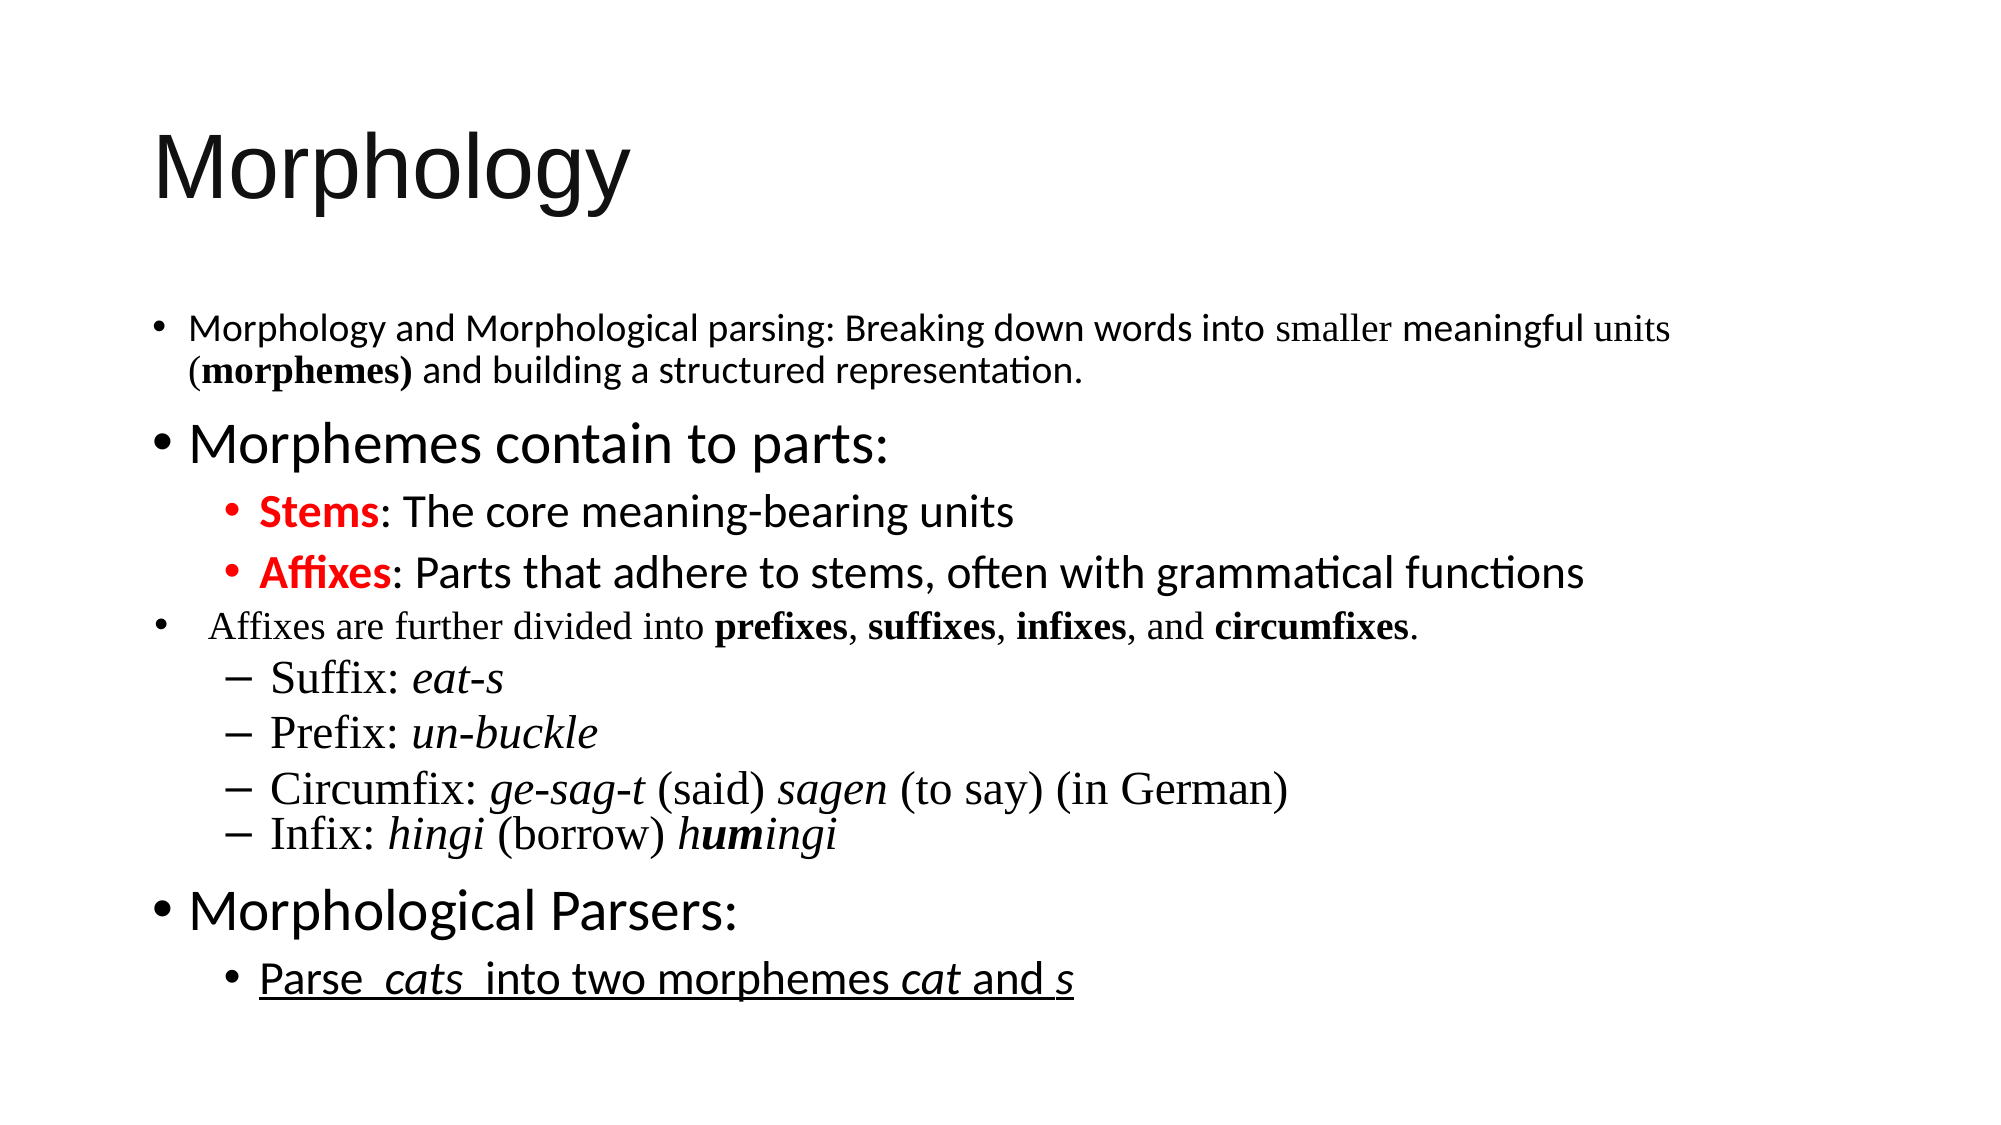

# Morphology
Morphology and Morphological parsing: Breaking down words into smaller meaningful units (morphemes) and building a structured representation.
Morphemes contain to parts:
Stems: The core meaning-bearing units
Affixes: Parts that adhere to stems, often with grammatical functions
Affixes are further divided into prefixes, suffixes, infixes, and circumfixes.
Suffix: eat-s
Prefix: un-buckle
Circumfix: ge-sag-t (said) sagen (to say) (in German)
Infix: hingi (borrow) humingi
Morphological Parsers:
Parse  cats  into two morphemes cat and s